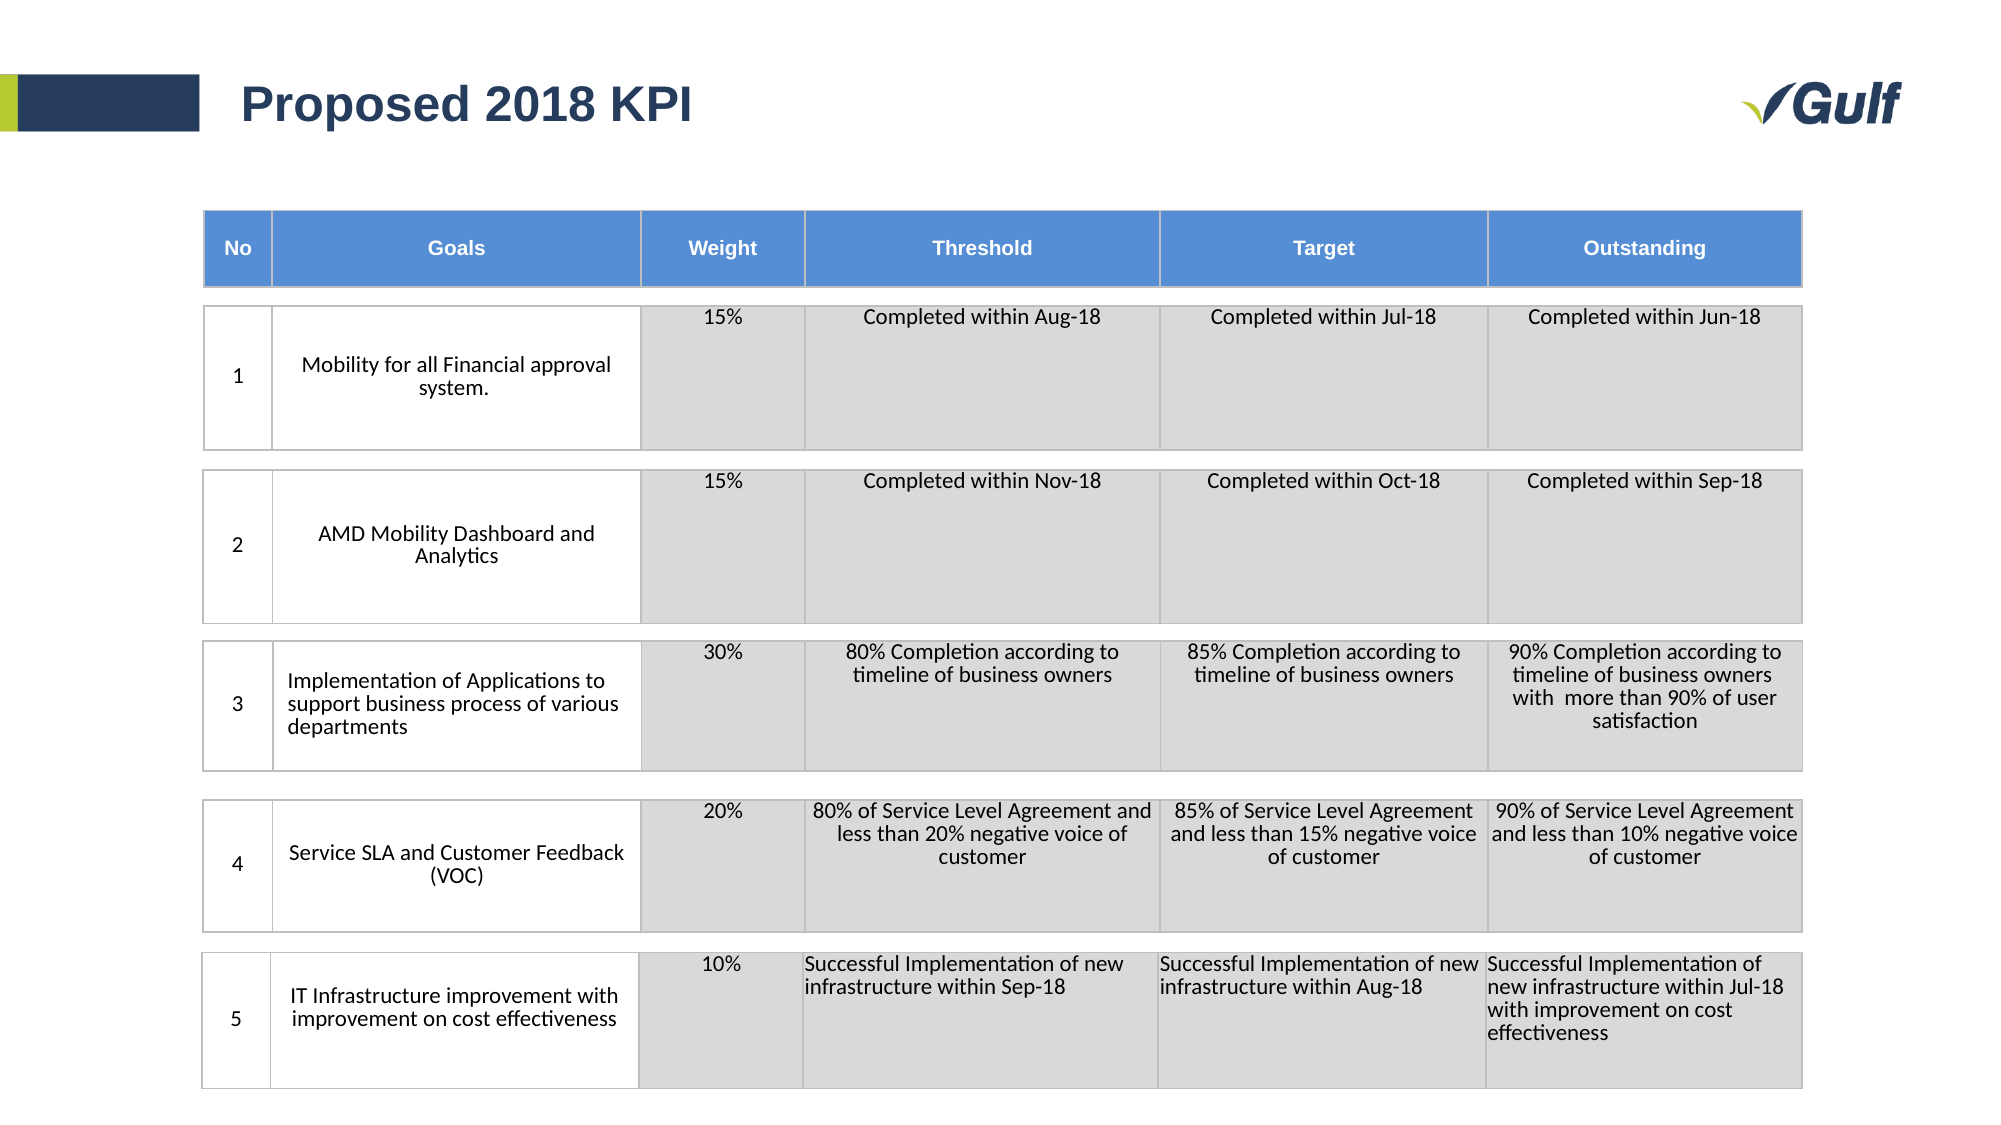

# Proposed 2018 KPI
| No | Goals | Weight | Threshold | Target | Outstanding |
| --- | --- | --- | --- | --- | --- |
| 1 | Mobility for all Financial approval system. | 15% | Completed within Aug-18 | Completed within Jul-18 | Completed within Jun-18 |
| --- | --- | --- | --- | --- | --- |
| 2 | AMD Mobility Dashboard and Analytics | 15% | Completed within Nov-18 | Completed within Oct-18 | Completed within Sep-18 |
| --- | --- | --- | --- | --- | --- |
| 3 | Implementation of Applications to support business process of various departments | 30% | 80% Completion according to timeline of business owners | 85% Completion according to timeline of business owners | 90% Completion according to timeline of business owners with more than 90% of user satisfaction |
| --- | --- | --- | --- | --- | --- |
| 4 | Service SLA and Customer Feedback (VOC) | 20% | 80% of Service Level Agreement and less than 20% negative voice of customer | 85% of Service Level Agreement and less than 15% negative voice of customer | 90% of Service Level Agreement and less than 10% negative voice of customer |
| --- | --- | --- | --- | --- | --- |
| 5 | IT Infrastructure improvement with improvement on cost effectiveness | 10% | Successful Implementation of new infrastructure within Sep-18 | Successful Implementation of new infrastructure within Aug-18 | Successful Implementation of new infrastructure within Jul-18 with improvement on cost effectiveness |
| --- | --- | --- | --- | --- | --- |